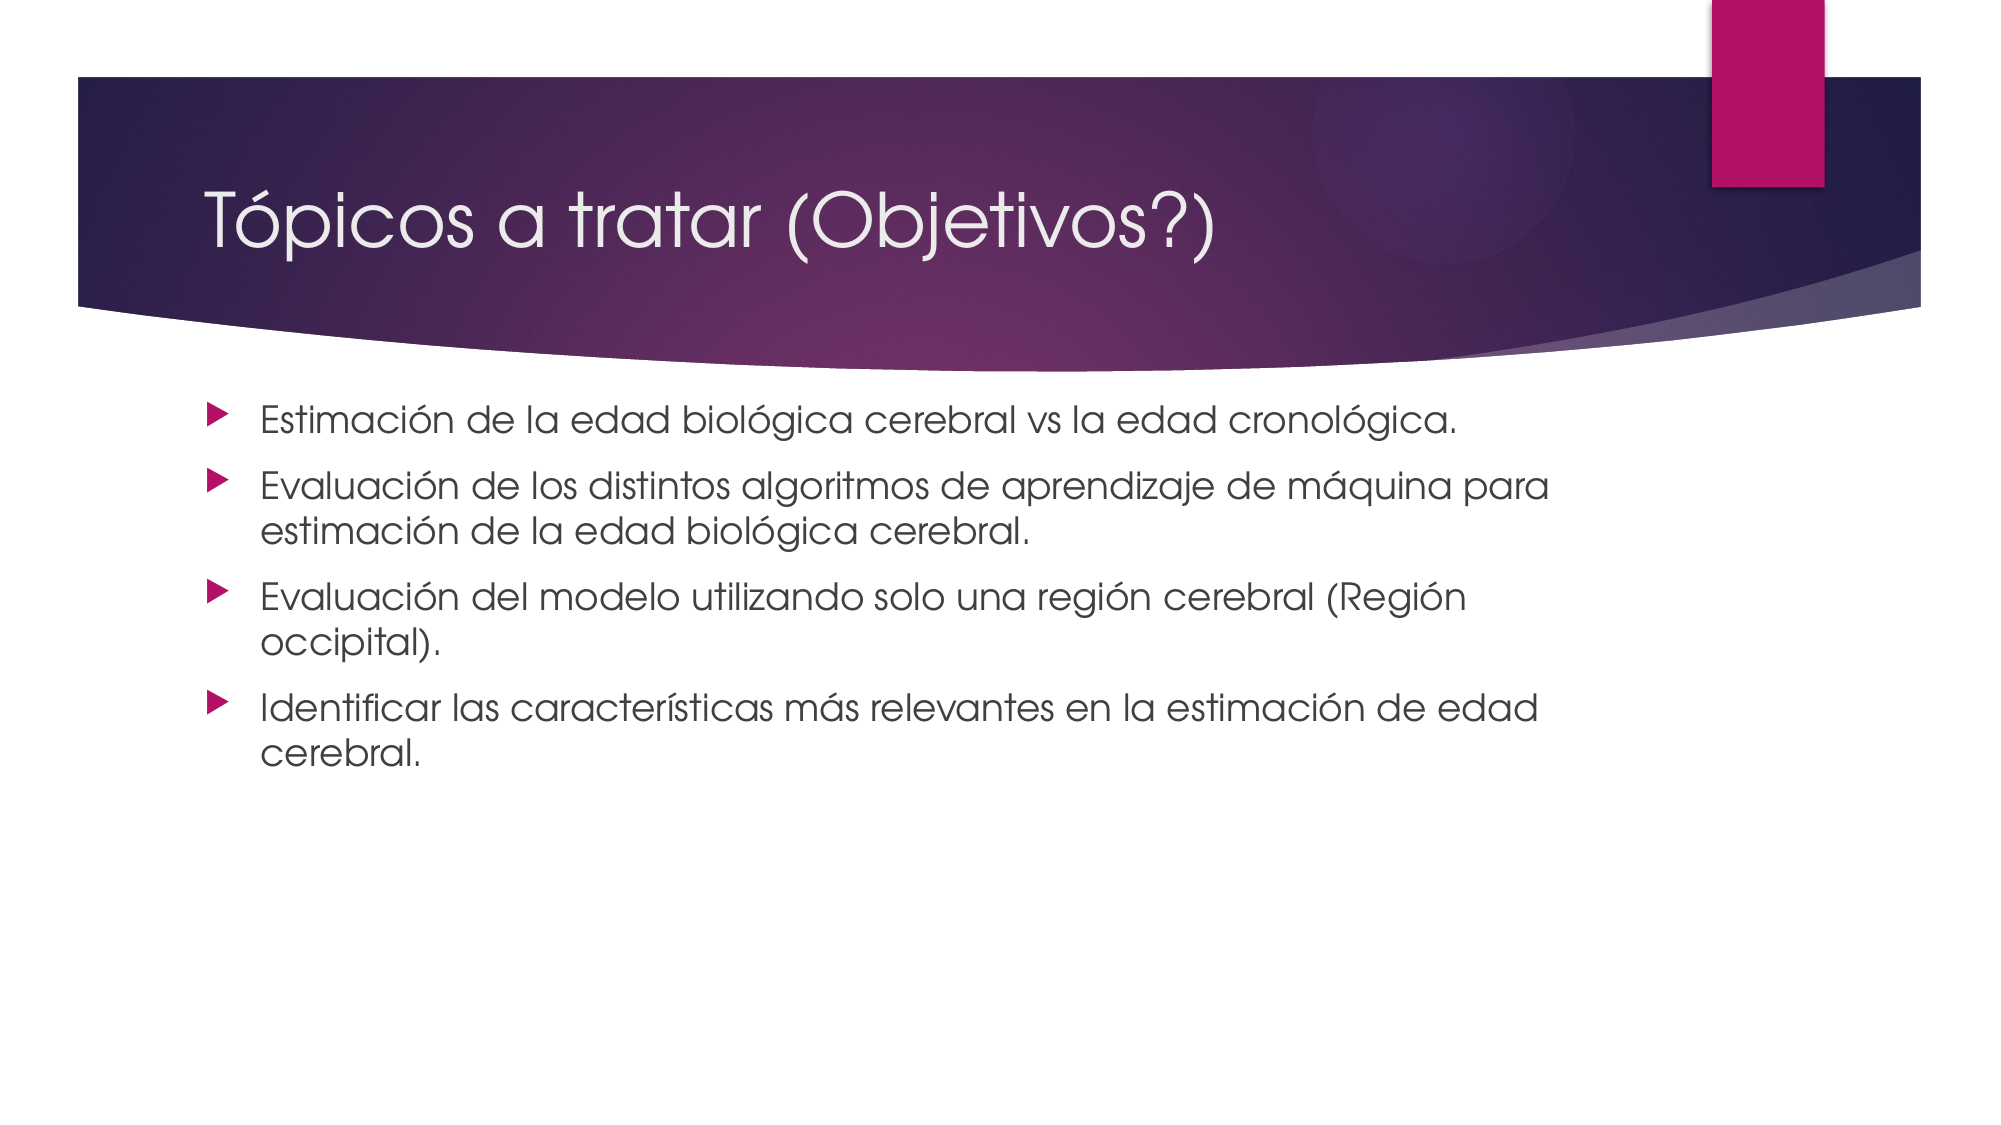

# Tópicos a tratar (Objetivos?)
Estimación de la edad biológica cerebral vs la edad cronológica.
Evaluación de los distintos algoritmos de aprendizaje de máquina para estimación de la edad biológica cerebral.
Evaluación del modelo utilizando solo una región cerebral (Región occipital).
Identificar las características más relevantes en la estimación de edad cerebral.